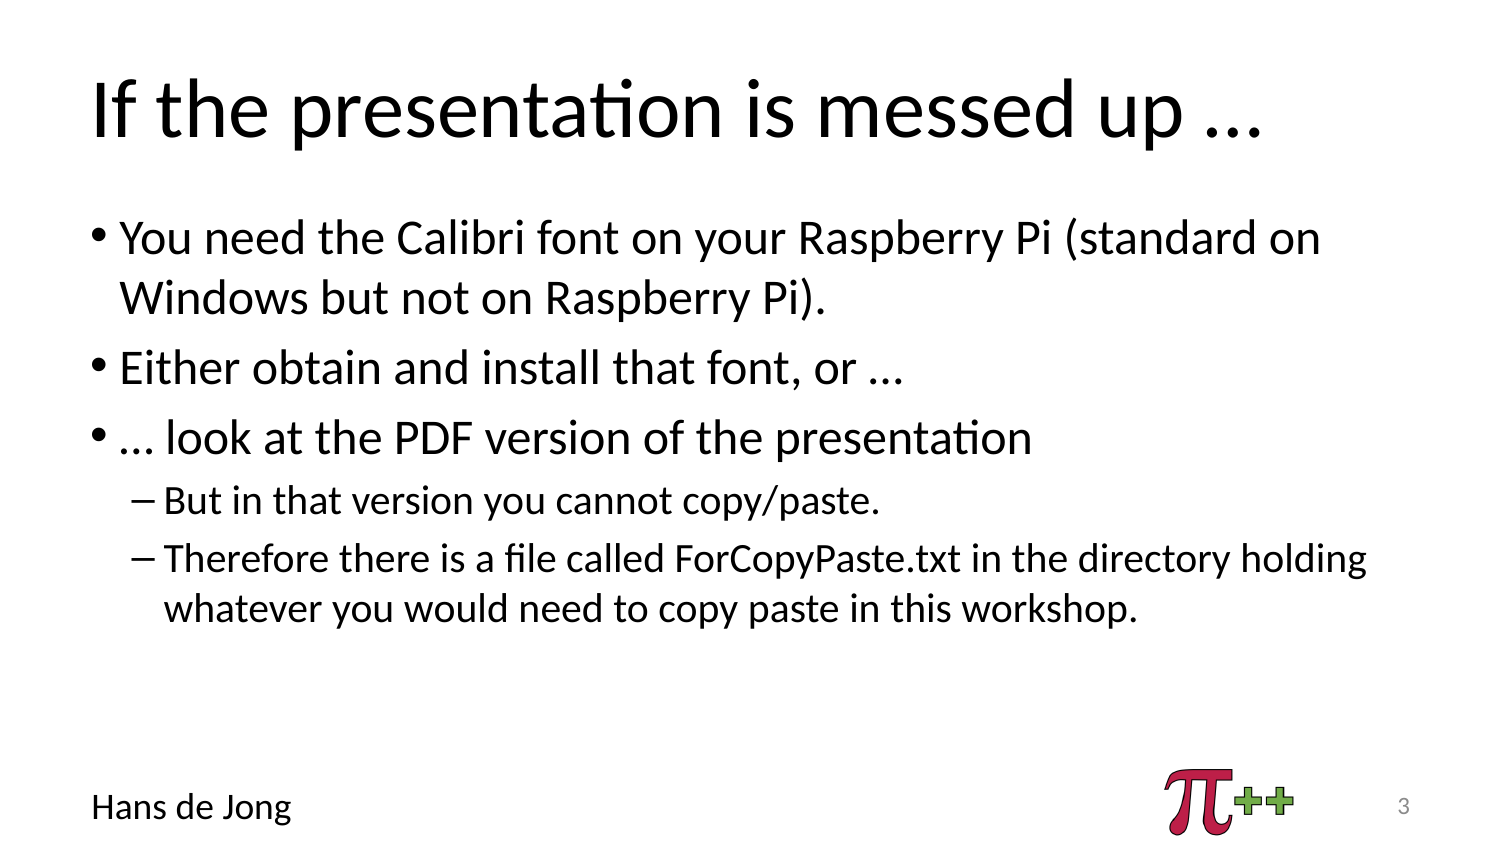

# If the presentation is messed up …
You need the Calibri font on your Raspberry Pi (standard on Windows but not on Raspberry Pi).
Either obtain and install that font, or …
… look at the PDF version of the presentation
But in that version you cannot copy/paste.
Therefore there is a file called ForCopyPaste.txt in the directory holding whatever you would need to copy paste in this workshop.
3